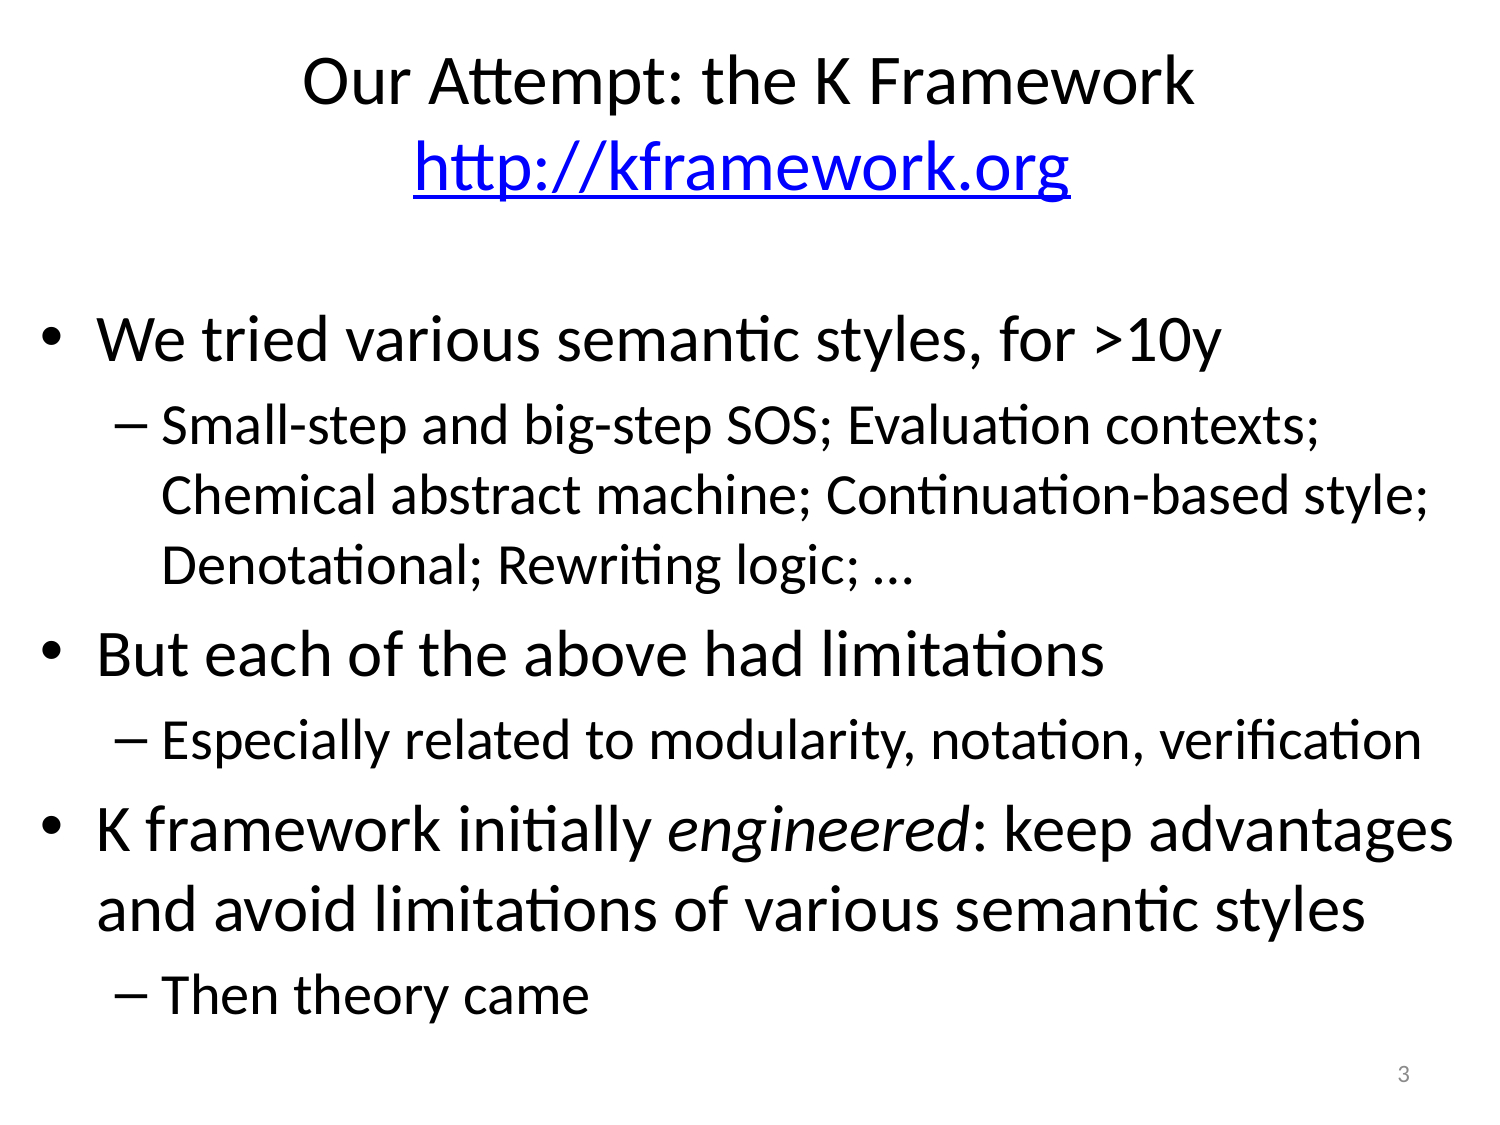

# Our Attempt: the K Framework http://kframework.org
We tried various semantic styles, for >10y
Small-step and big-step SOS; Evaluation contexts; Chemical abstract machine; Continuation-based style;  Denotational; Rewriting logic; …
But each of the above had limitations
Especially related to modularity, notation, verification
K framework initially engineered: keep advantages and avoid limitations of various semantic styles
Then theory came
3